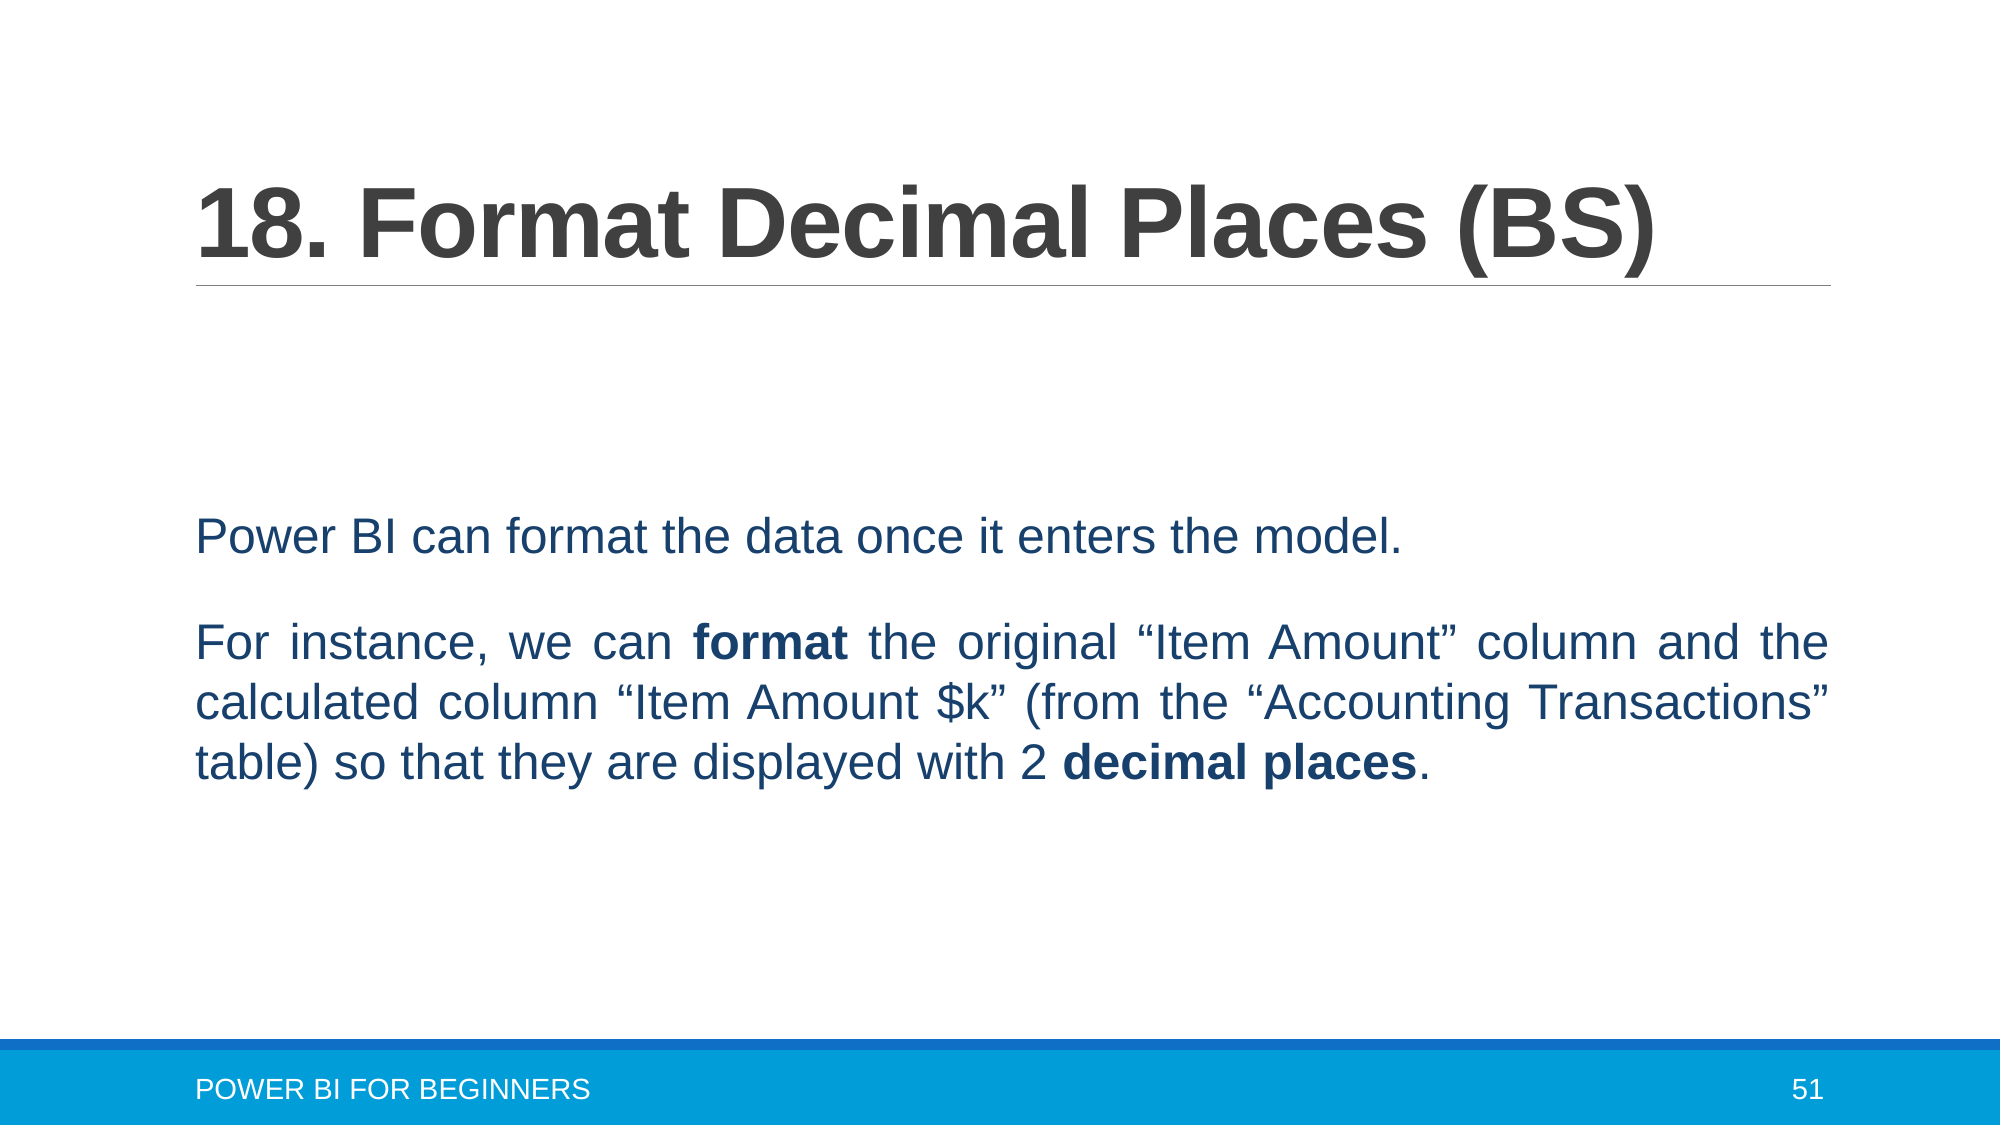

# 18. Format Decimal Places (BS)
Power BI can format the data once it enters the model.
For instance, we can format the original “Item Amount” column and the calculated column “Item Amount $k” (from the “Accounting Transactions” table) so that they are displayed with 2 decimal places.
POWER BI FOR BEGINNERS
51